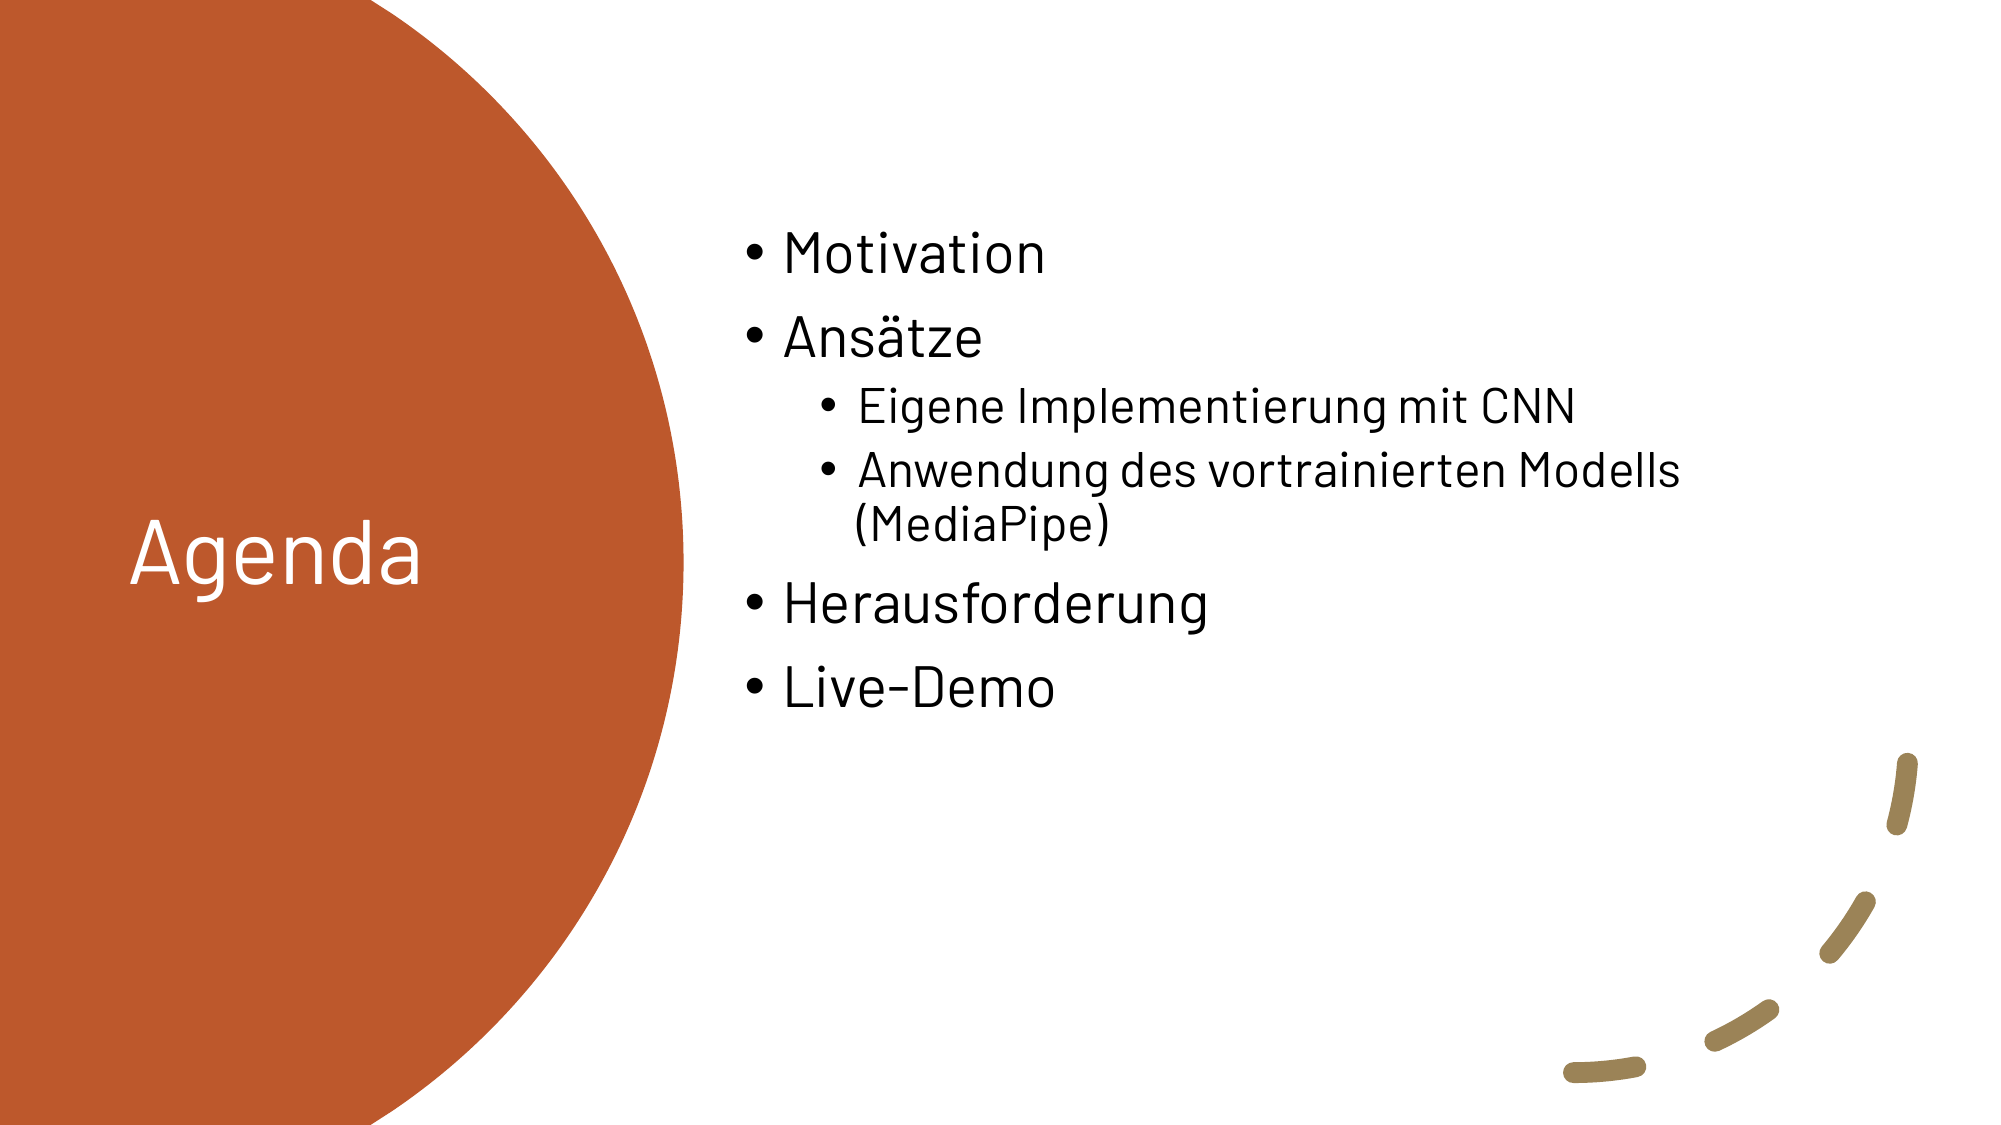

Motivation
Ansätze
Eigene Implementierung mit CNN
Anwendung des vortrainierten Modells (MediaPipe)
Herausforderung
Live-Demo

# Agenda